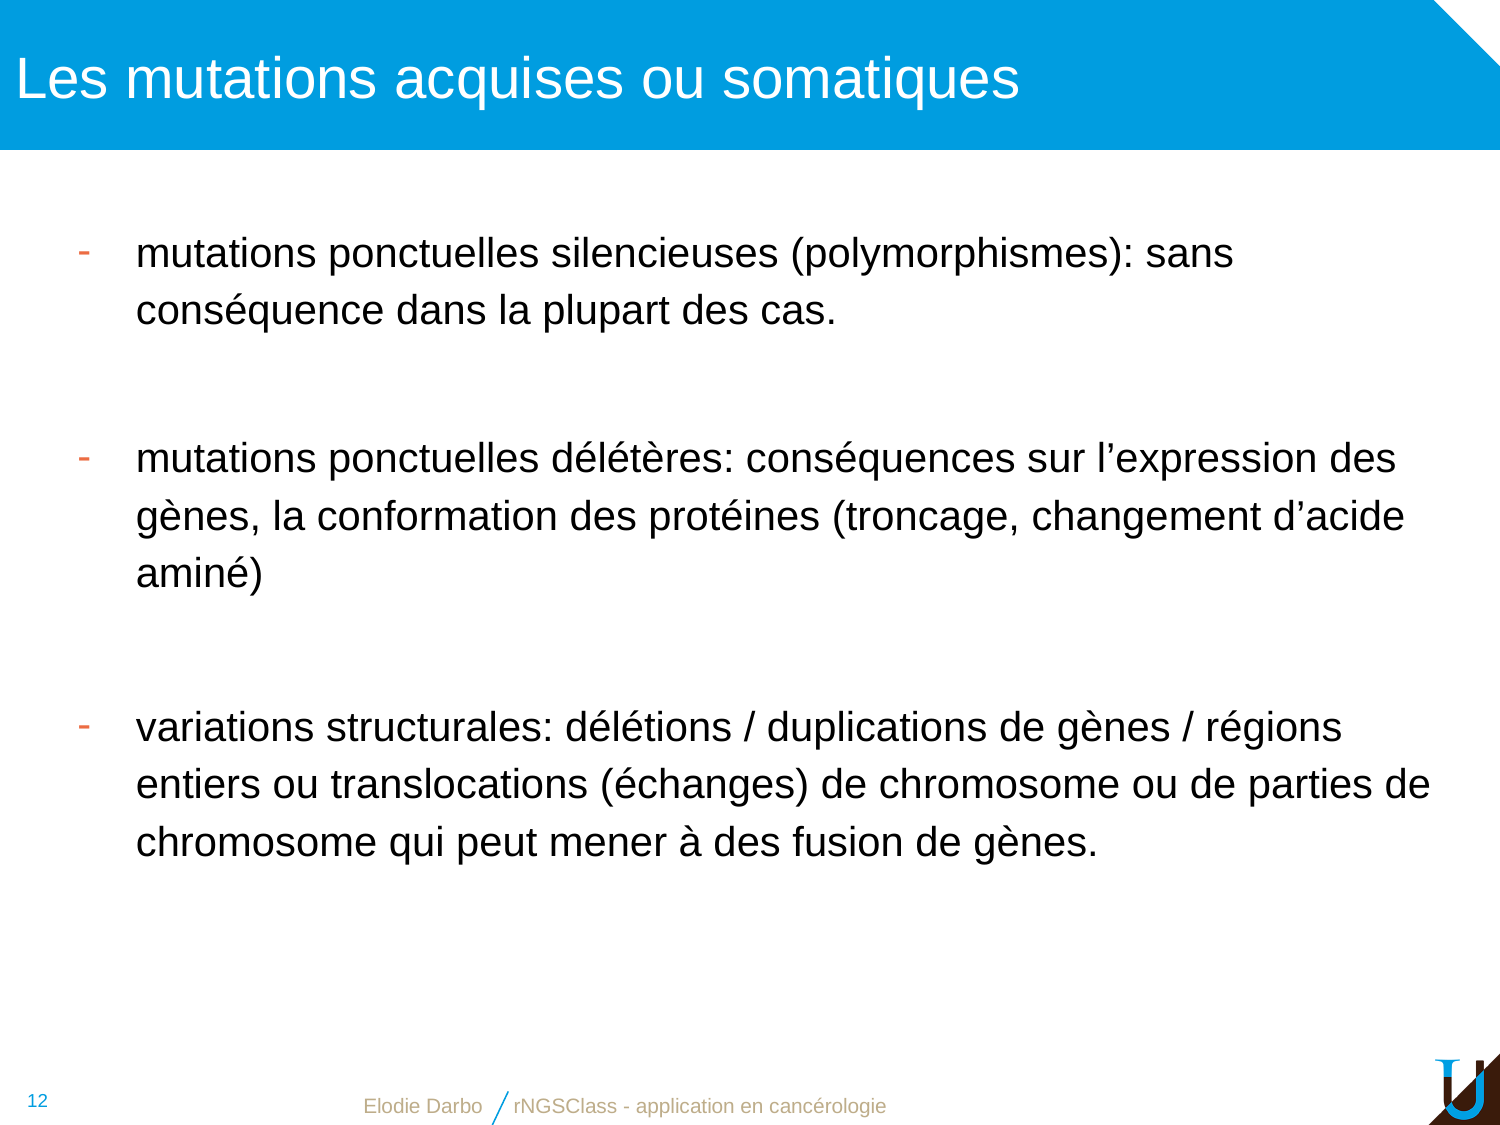

# Les mutations acquises ou somatiques
mutations ponctuelles silencieuses (polymorphismes): sans conséquence dans la plupart des cas.

mutations ponctuelles délétères: conséquences sur l’expression des gènes, la conformation des protéines (troncage, changement d’acide aminé)

variations structurales: délétions / duplications de gènes / régions entiers ou translocations (échanges) de chromosome ou de parties de chromosome qui peut mener à des fusion de gènes.
12
Elodie Darbo
rNGSClass - application en cancérologie